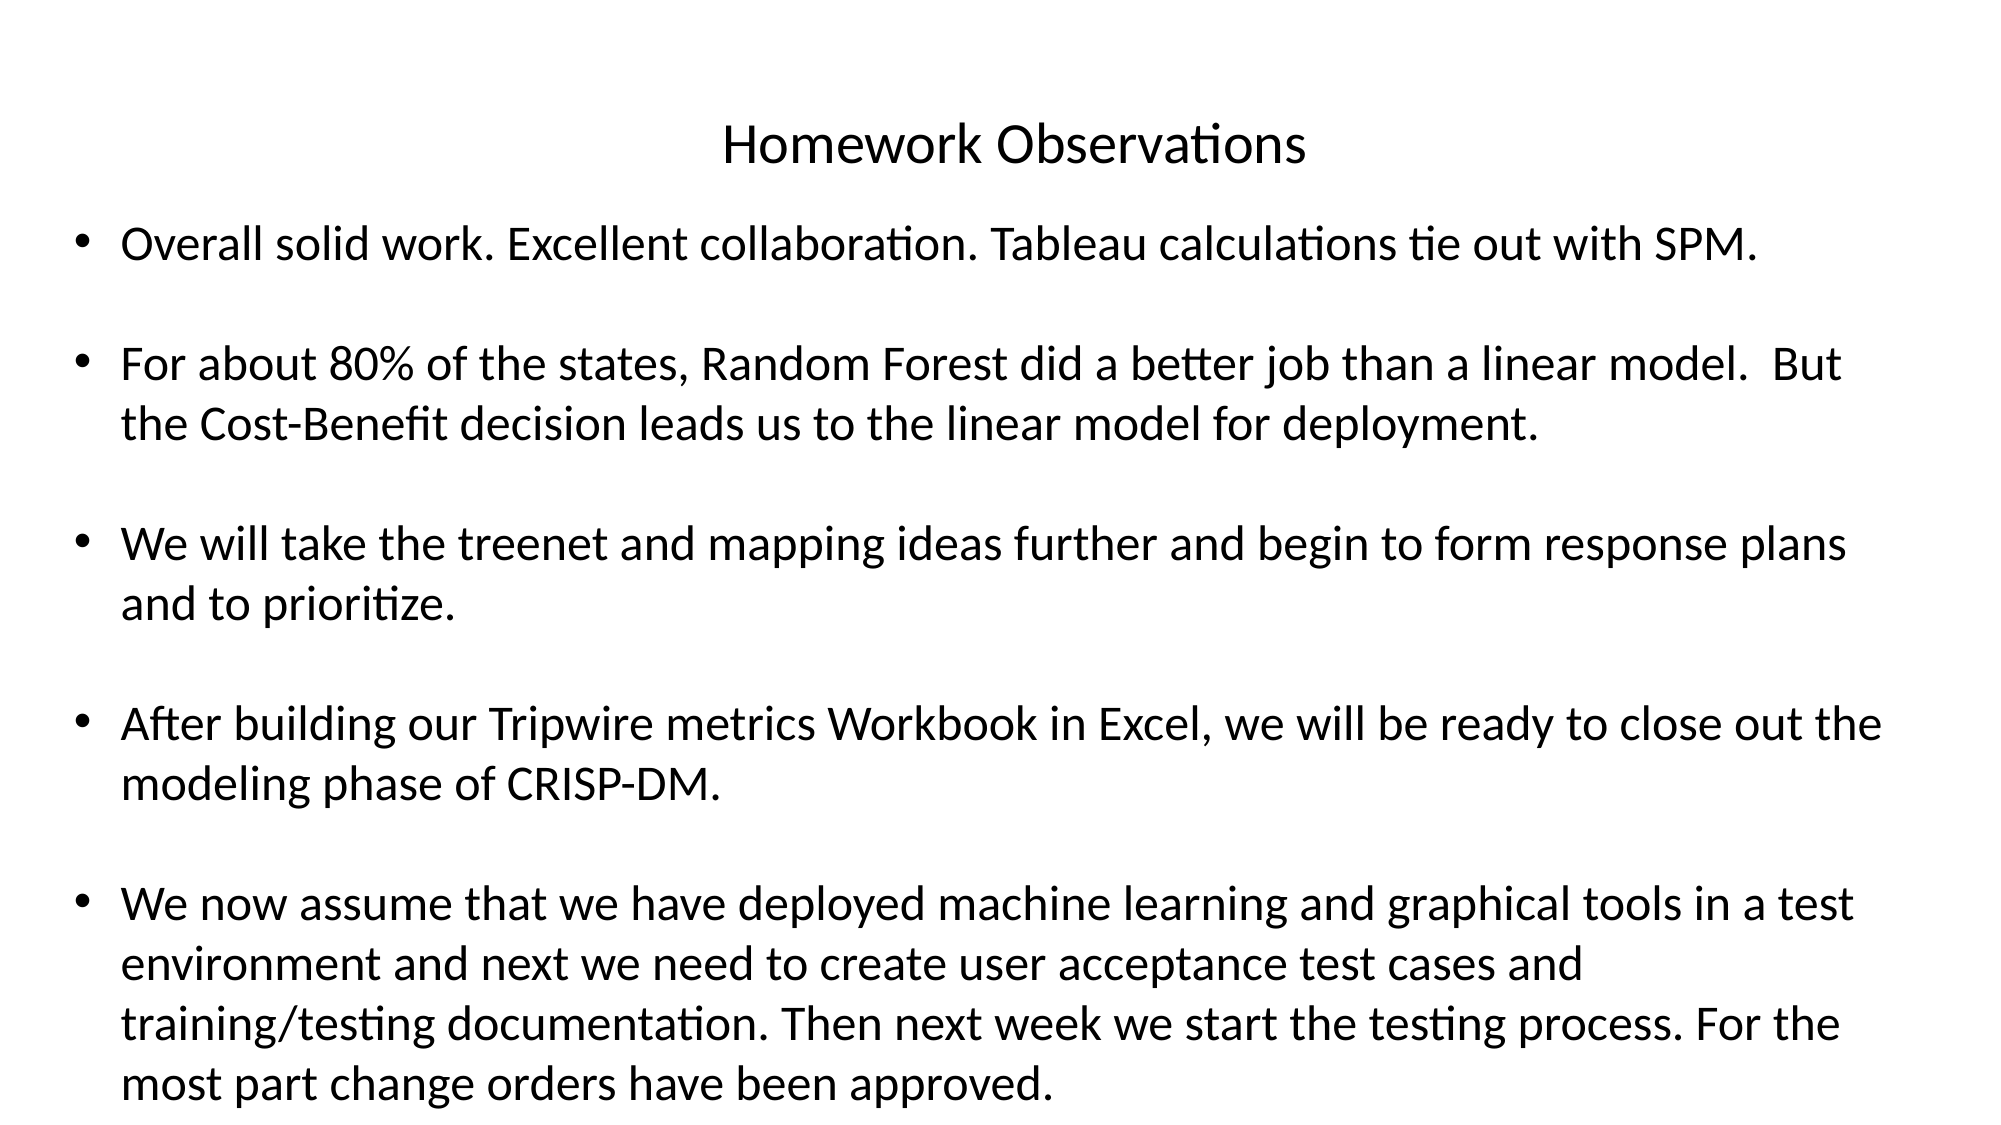

Homework Observations
Overall solid work. Excellent collaboration. Tableau calculations tie out with SPM.

For about 80% of the states, Random Forest did a better job than a linear model.  But the Cost-Benefit decision leads us to the linear model for deployment.

We will take the treenet and mapping ideas further and begin to form response plans and to prioritize.

After building our Tripwire metrics Workbook in Excel, we will be ready to close out the modeling phase of CRISP-DM.

We now assume that we have deployed machine learning and graphical tools in a test environment and next we need to create user acceptance test cases and training/testing documentation. Then next week we start the testing process. For the most part change orders have been approved.